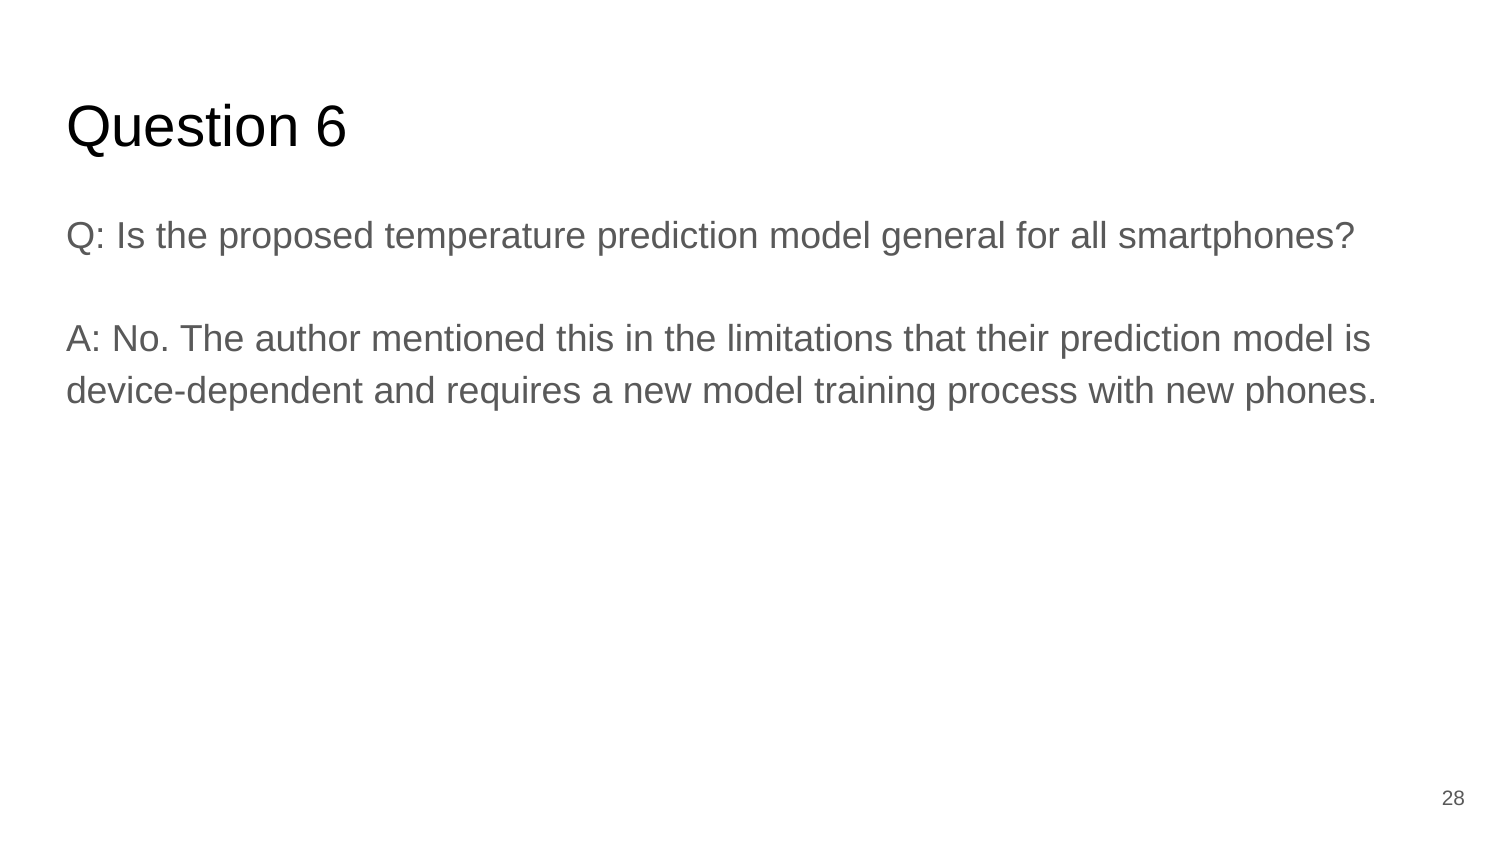

# Question 6
Q: Is the proposed temperature prediction model general for all smartphones?

A: No. The author mentioned this in the limitations that their prediction model is device-dependent and requires a new model training process with new phones.
28